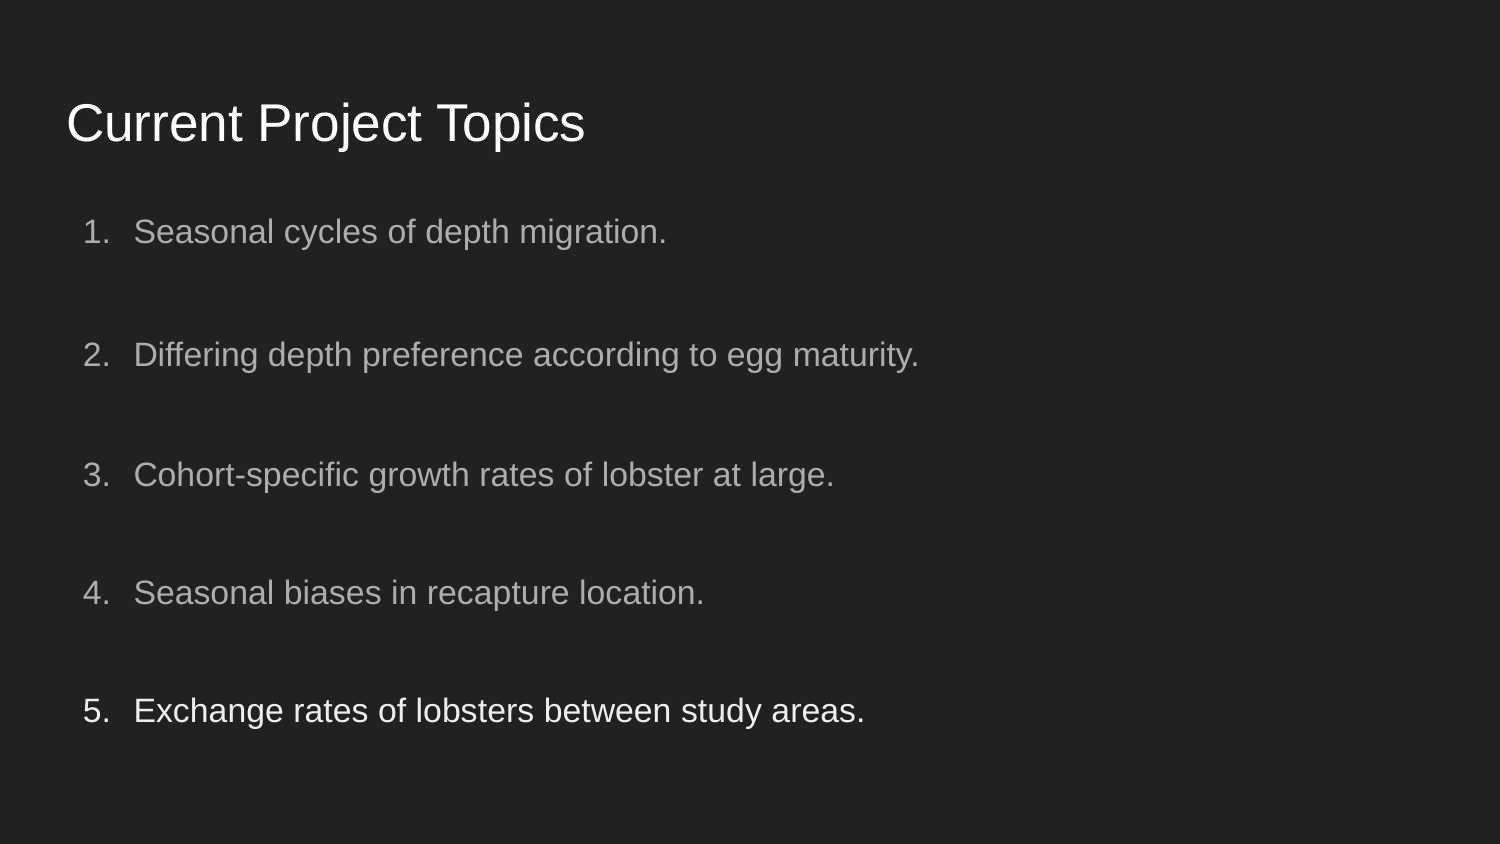

# Current Project Topics
Seasonal cycles of depth migration.

Differing depth preference according to egg maturity.

Cohort-specific growth rates of lobster at large.

Seasonal biases in recapture location.

Exchange rates of lobsters between study areas.